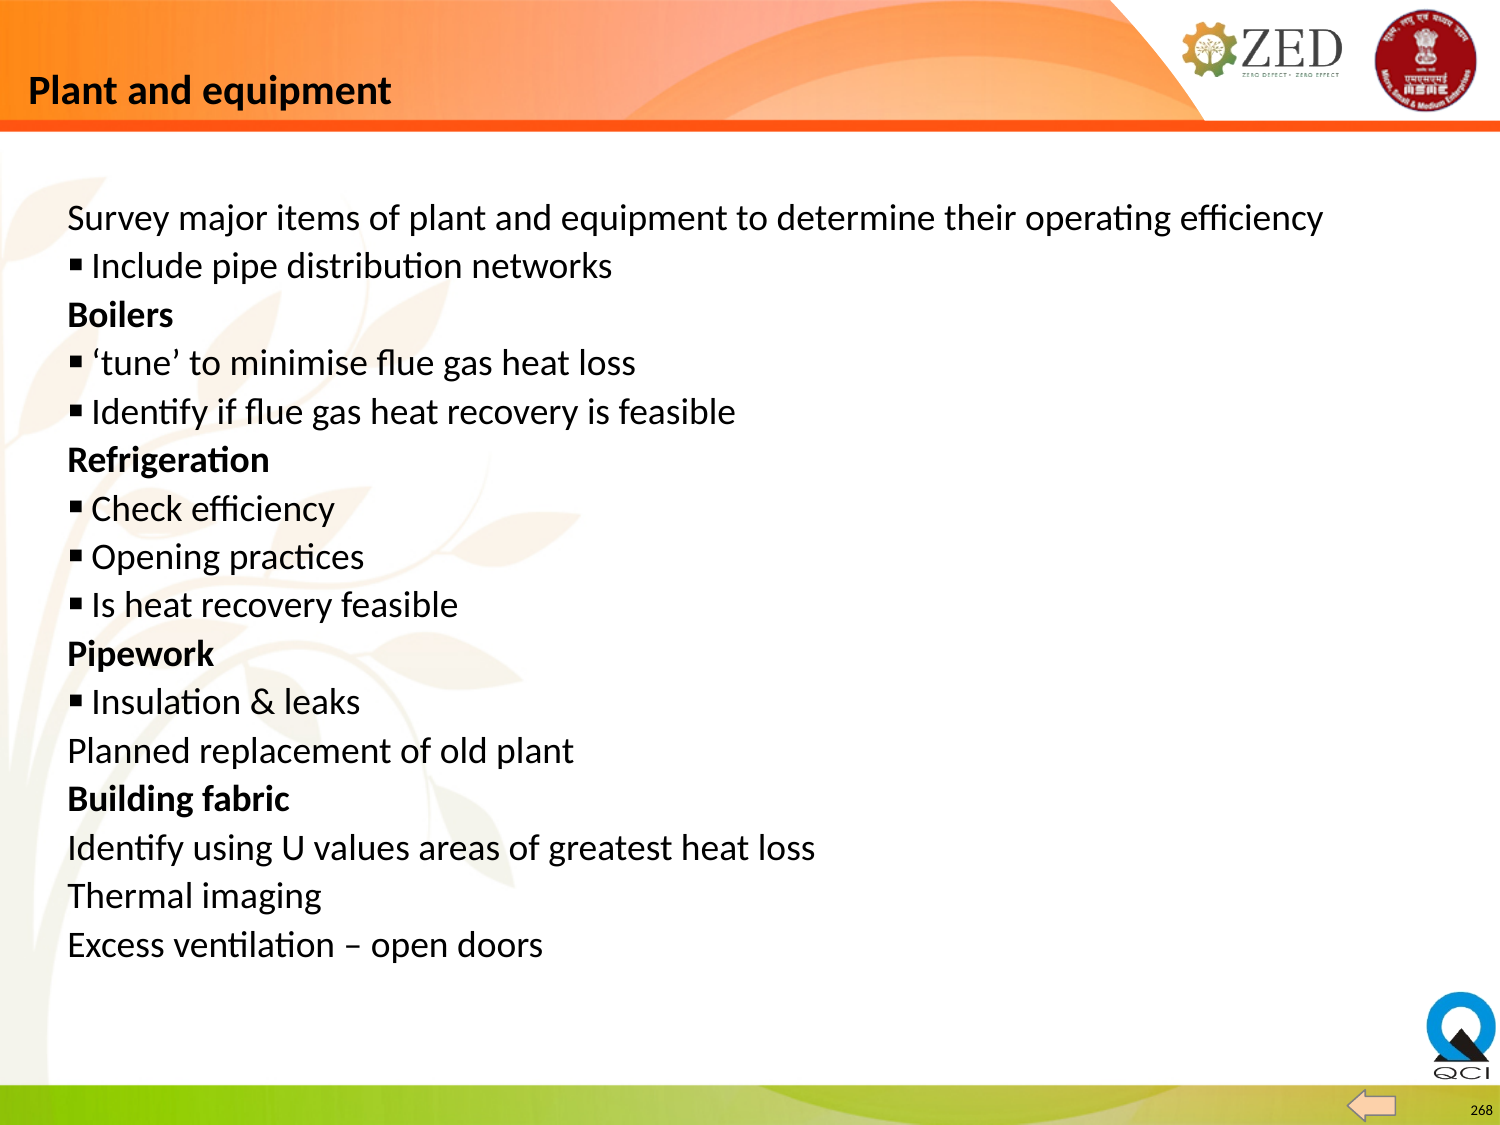

# Plant and equipment
Survey major items of plant and equipment to determine their operating efficiency
Include pipe distribution networks
Boilers
‘tune’ to minimise flue gas heat loss
Identify if flue gas heat recovery is feasible
Refrigeration
Check efficiency
Opening practices
Is heat recovery feasible
Pipework
Insulation & leaks
Planned replacement of old plant
Building fabric
Identify using U values areas of greatest heat loss
Thermal imaging
Excess ventilation – open doors